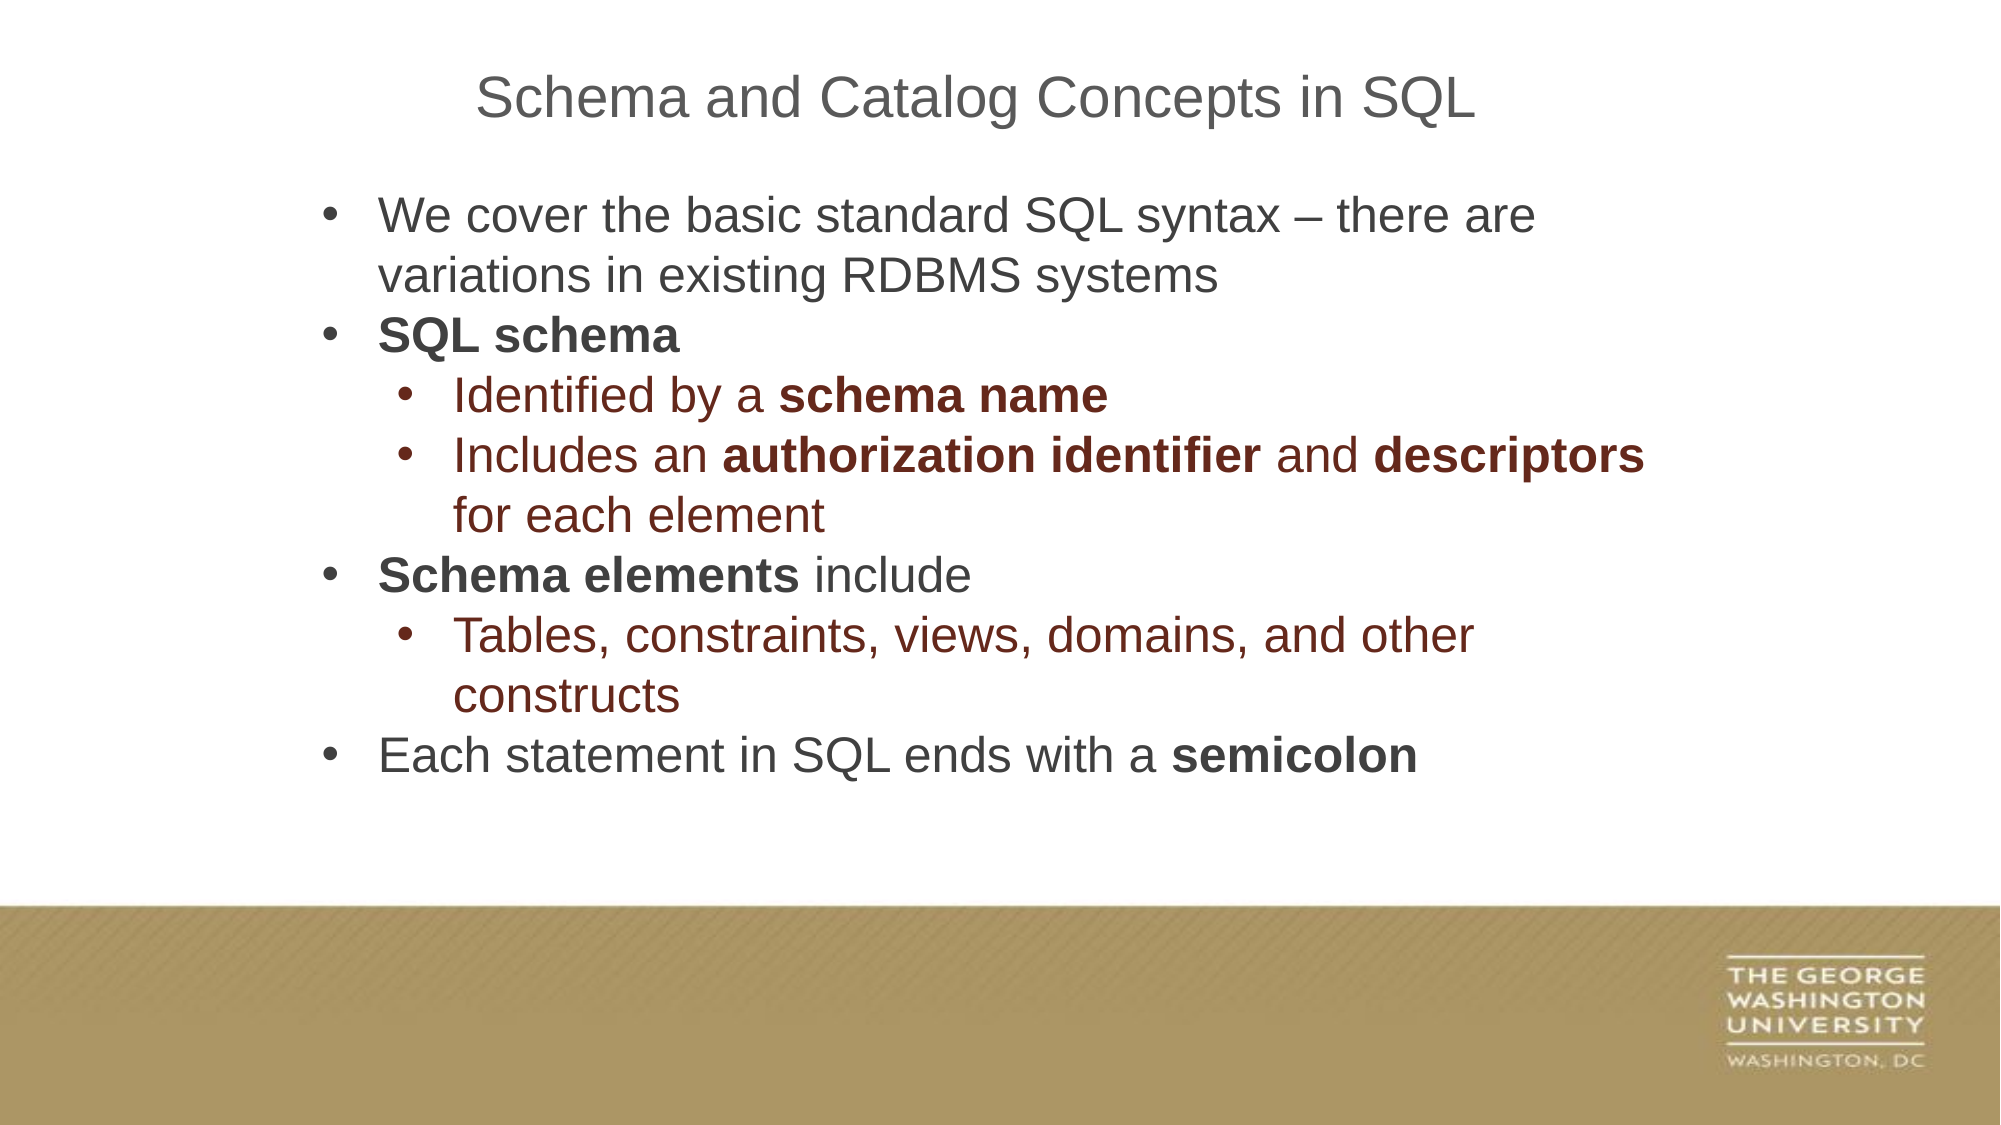

Schema and Catalog Concepts in SQL
We cover the basic standard SQL syntax – there are variations in existing RDBMS systems
SQL schema
Identified by a schema name
Includes an authorization identifier and descriptors for each element
Schema elements include
Tables, constraints, views, domains, and other constructs
Each statement in SQL ends with a semicolon